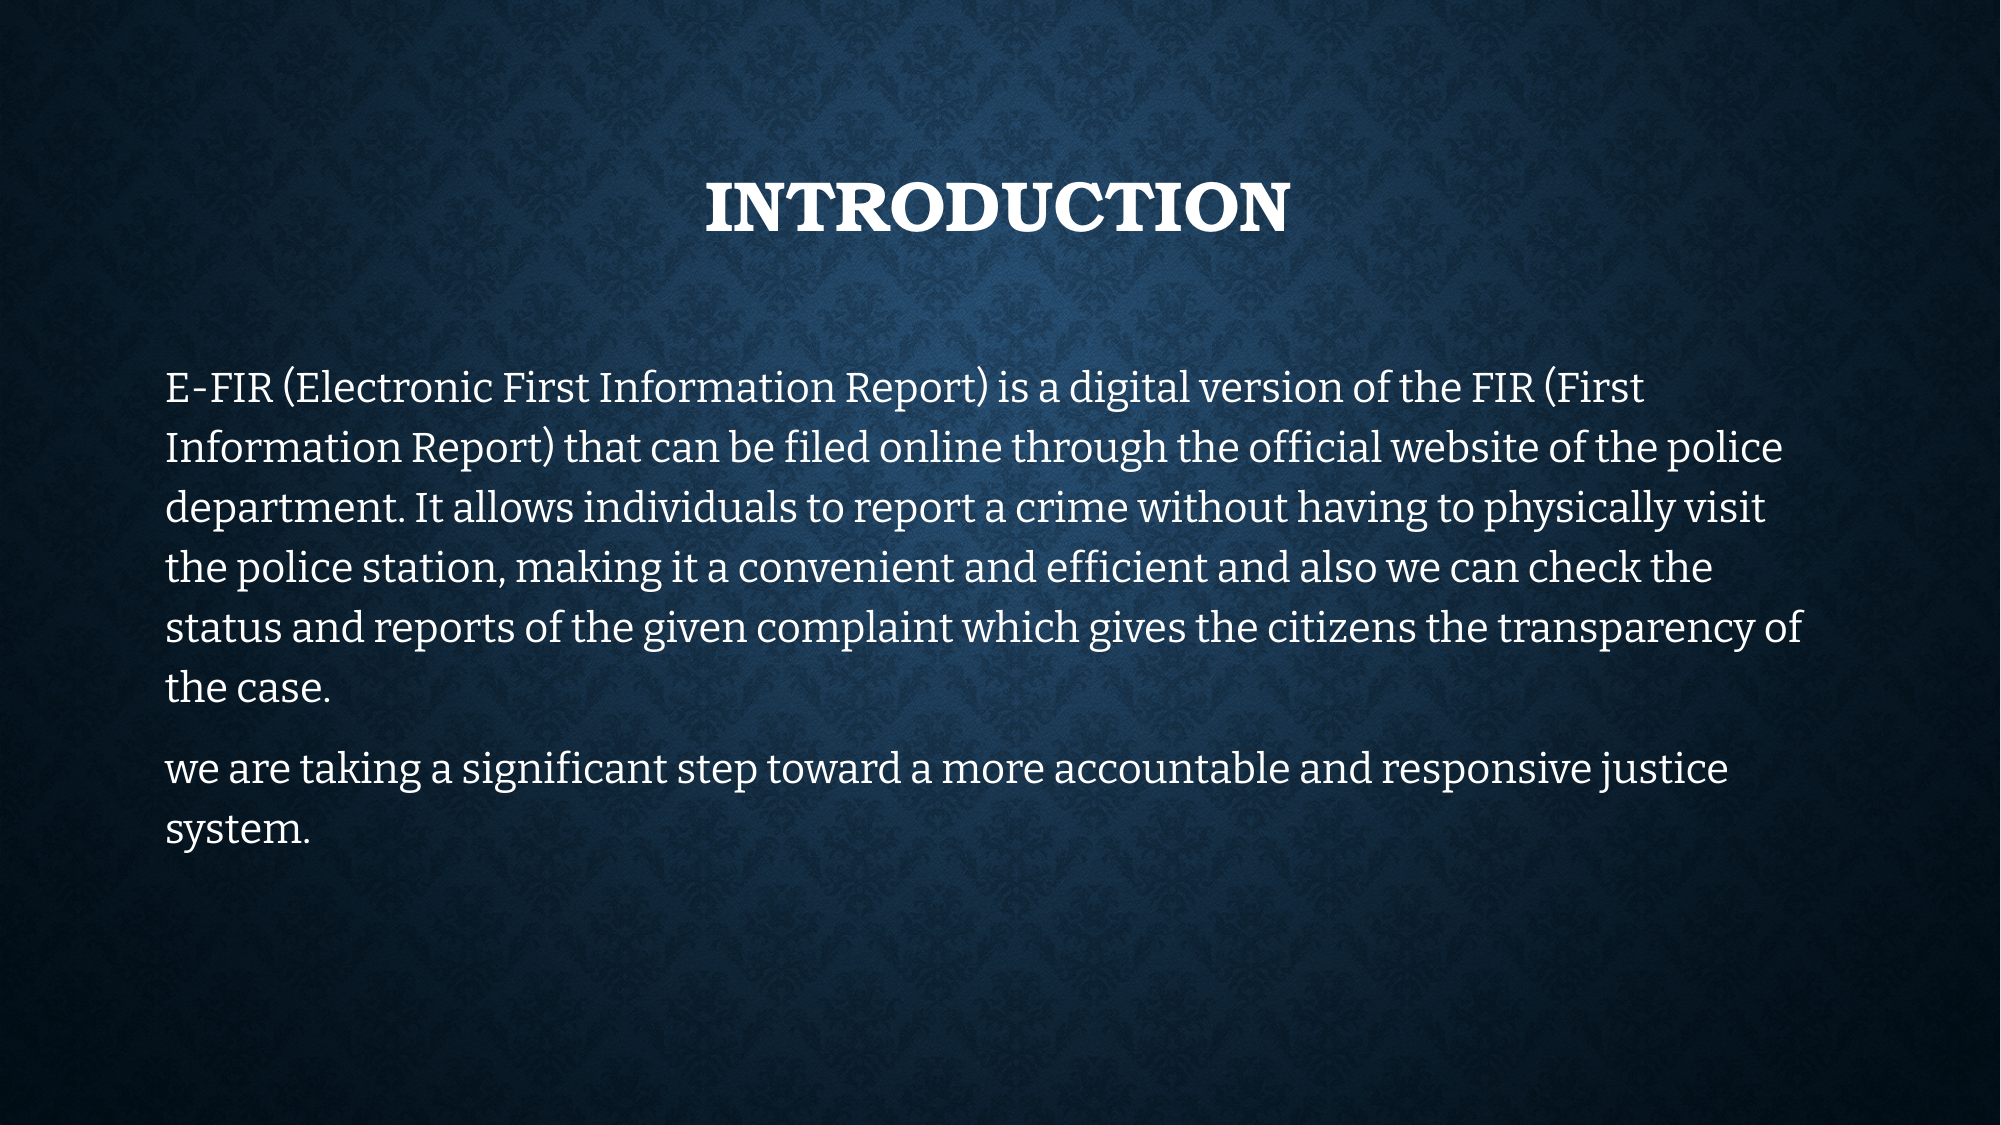

# INTRODUCTION
E-FIR (Electronic First Information Report) is a digital version of the FIR (First Information Report) that can be filed online through the official website of the police department. It allows individuals to report a crime without having to physically visit the police station, making it a convenient and efficient and also we can check the status and reports of the given complaint which gives the citizens the transparency of the case.
we are taking a significant step toward a more accountable and responsive justice system.